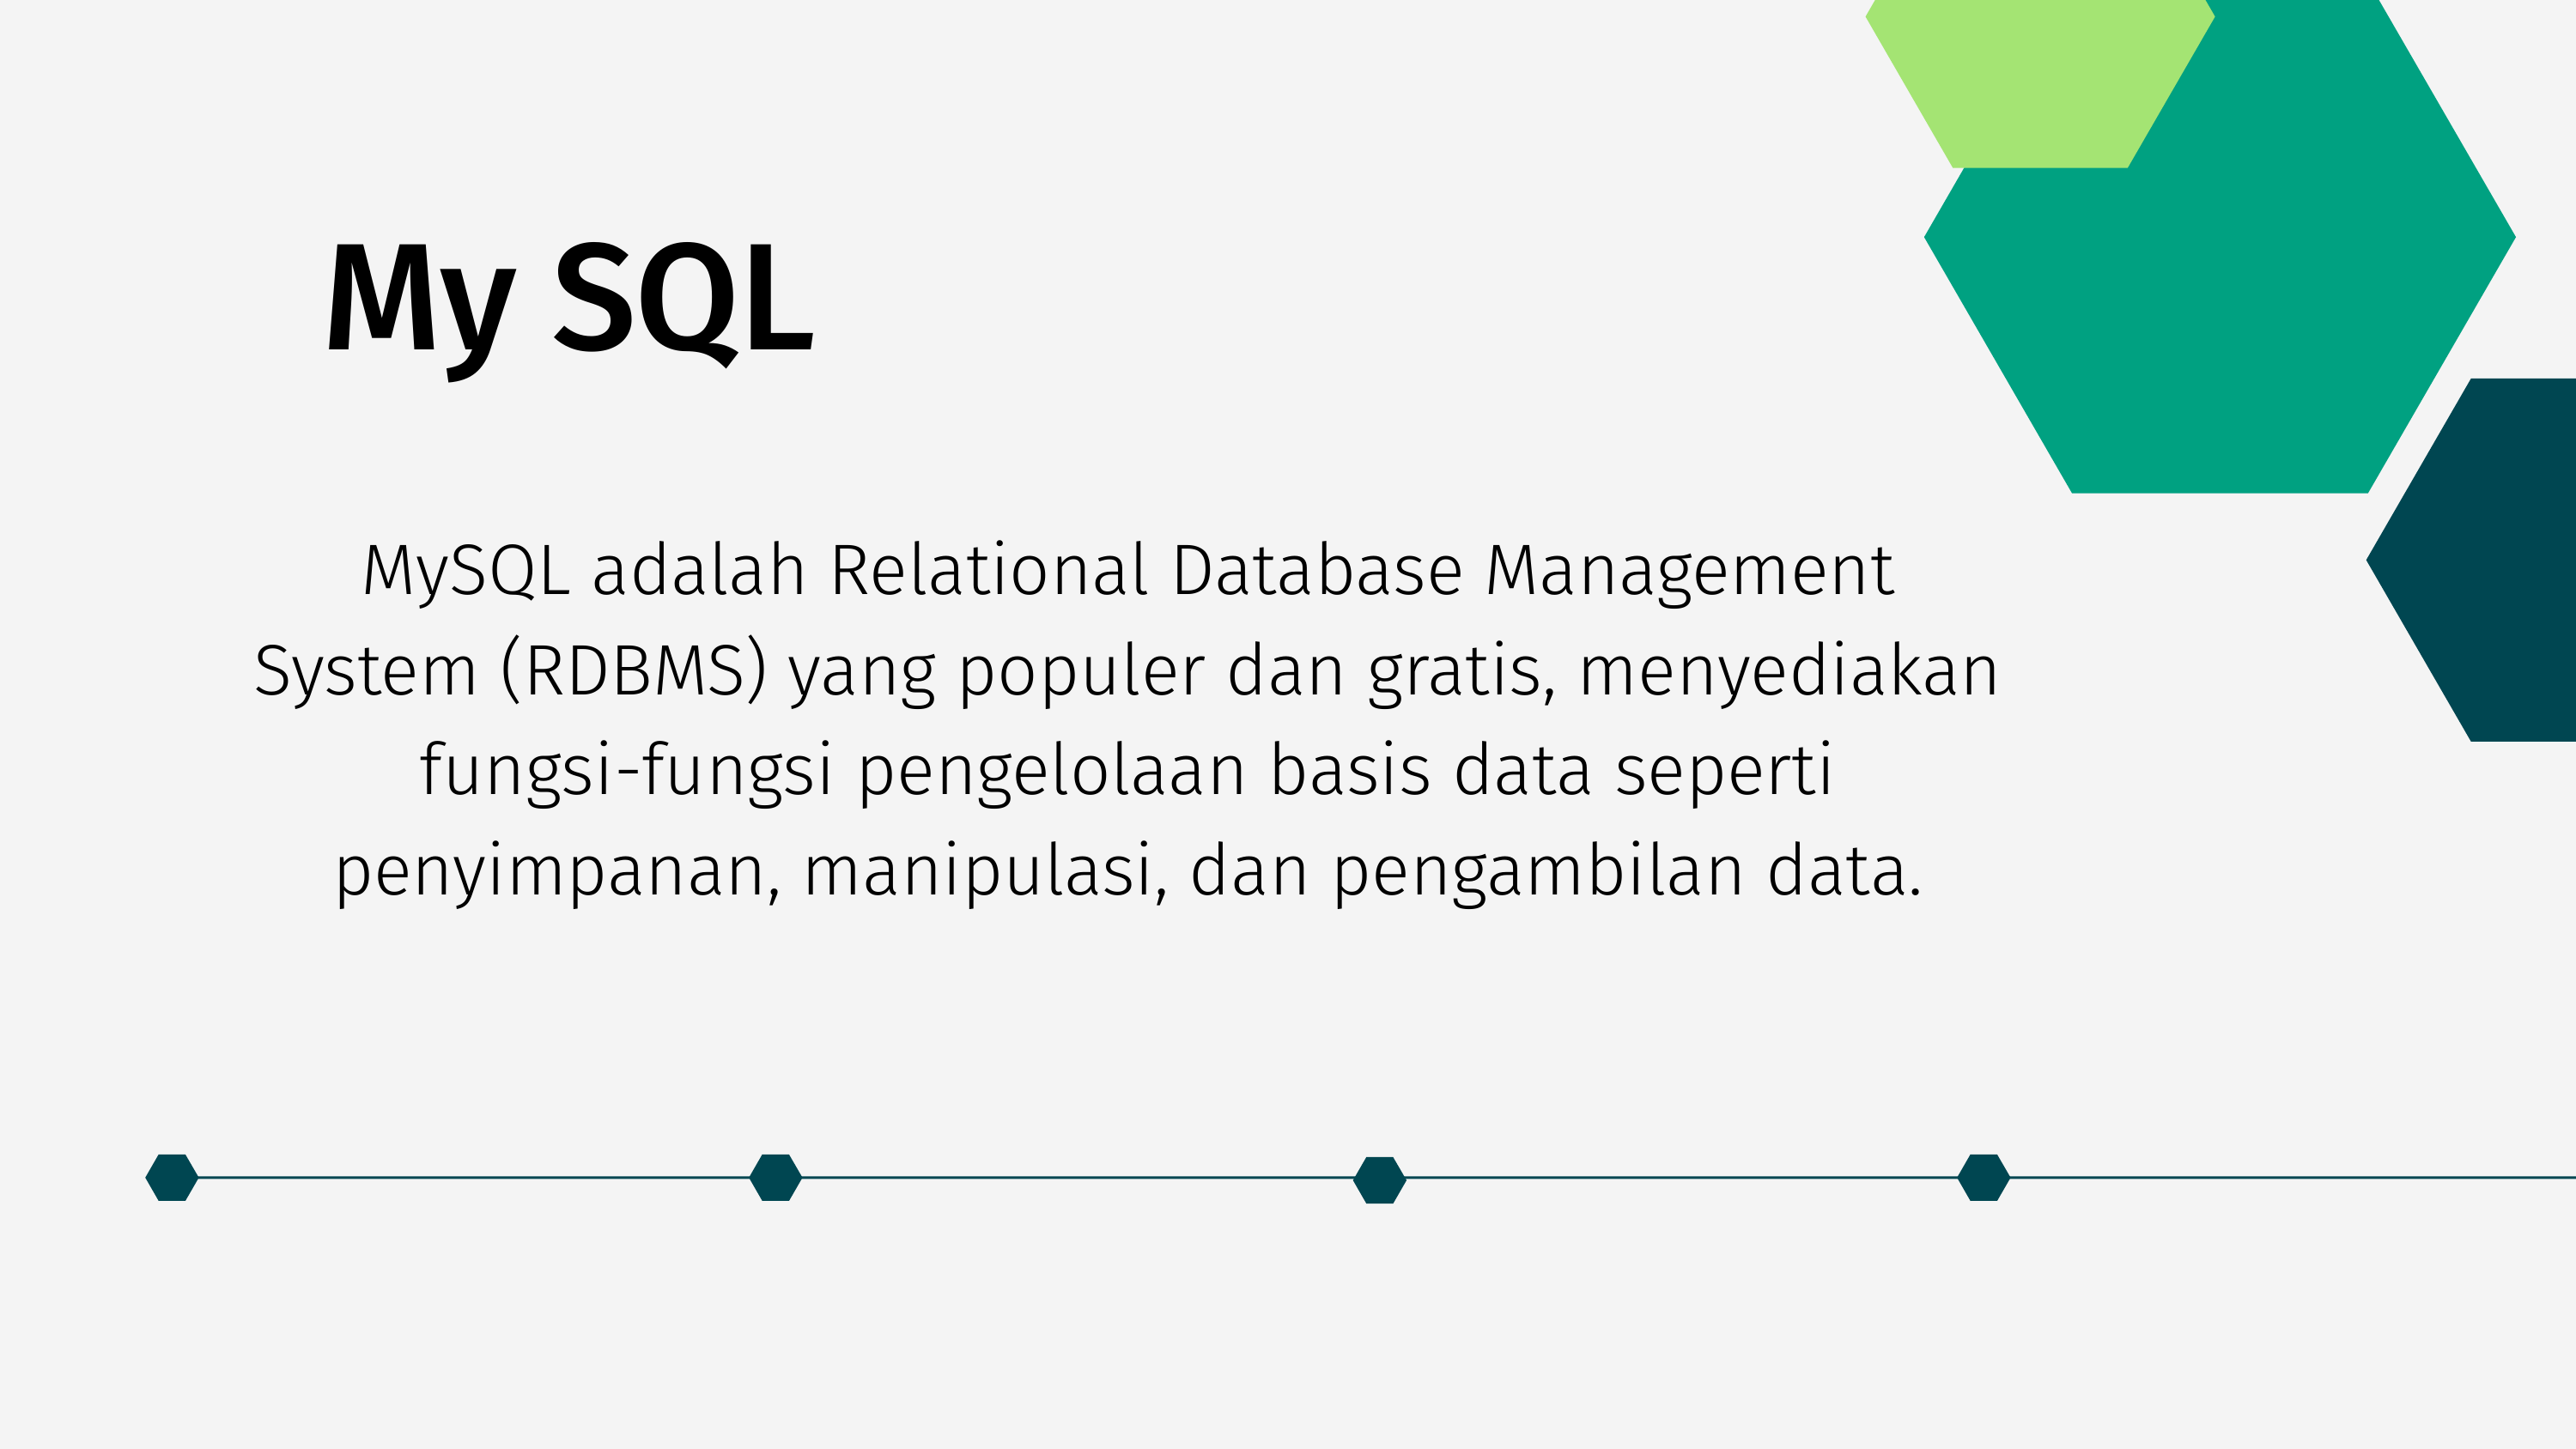

My SQL

MySQL adalah Relational Database Management System (RDBMS) yang populer dan gratis, menyediakan fungsi-fungsi pengelolaan basis data seperti penyimpanan, manipulasi, dan pengambilan data.